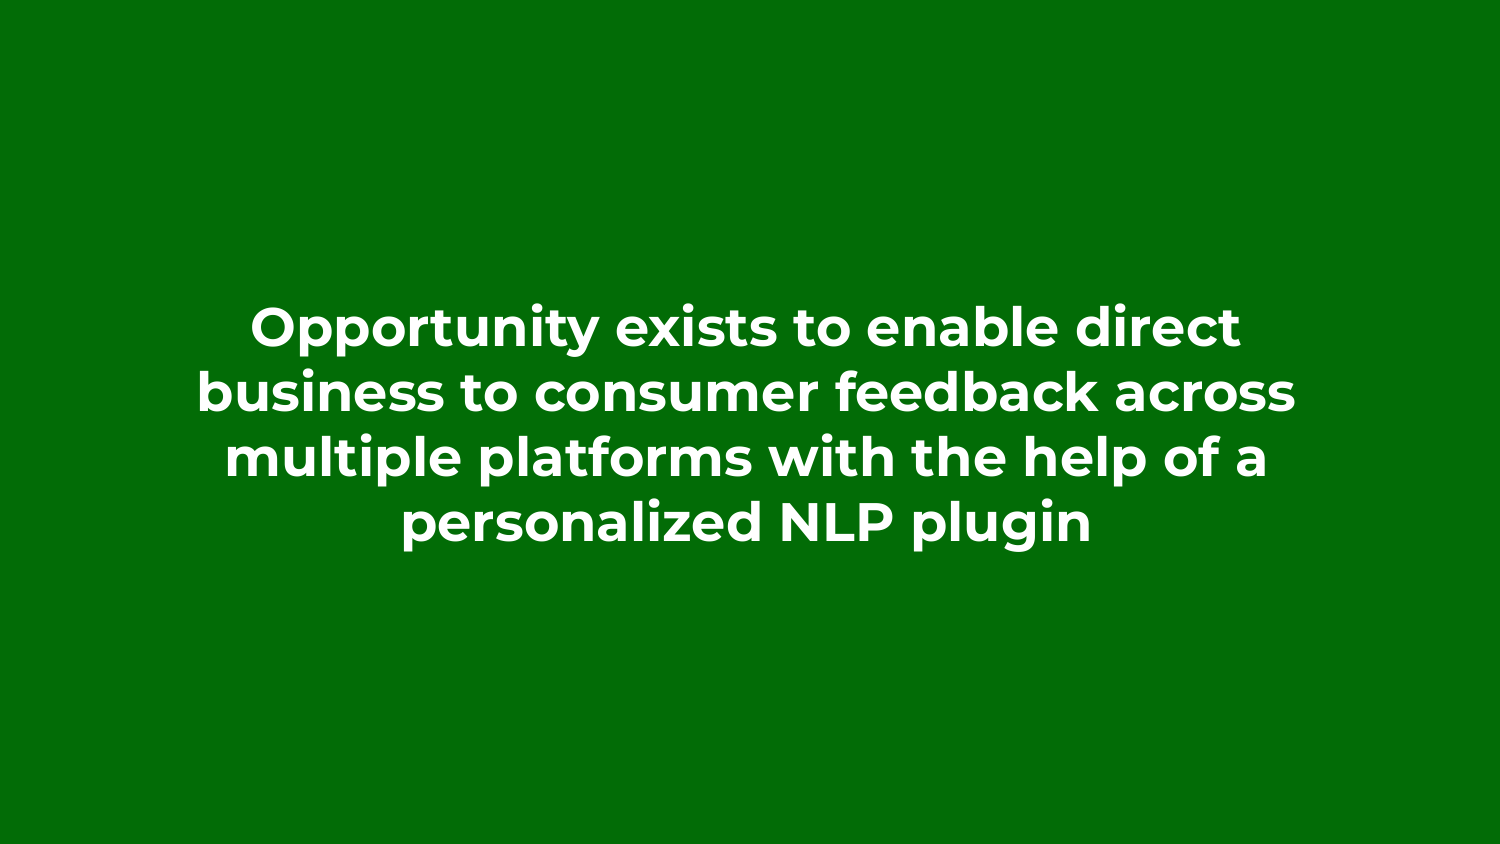

Opportunity exists to enable direct business to consumer feedback across multiple platforms with the help of a personalized NLP plugin